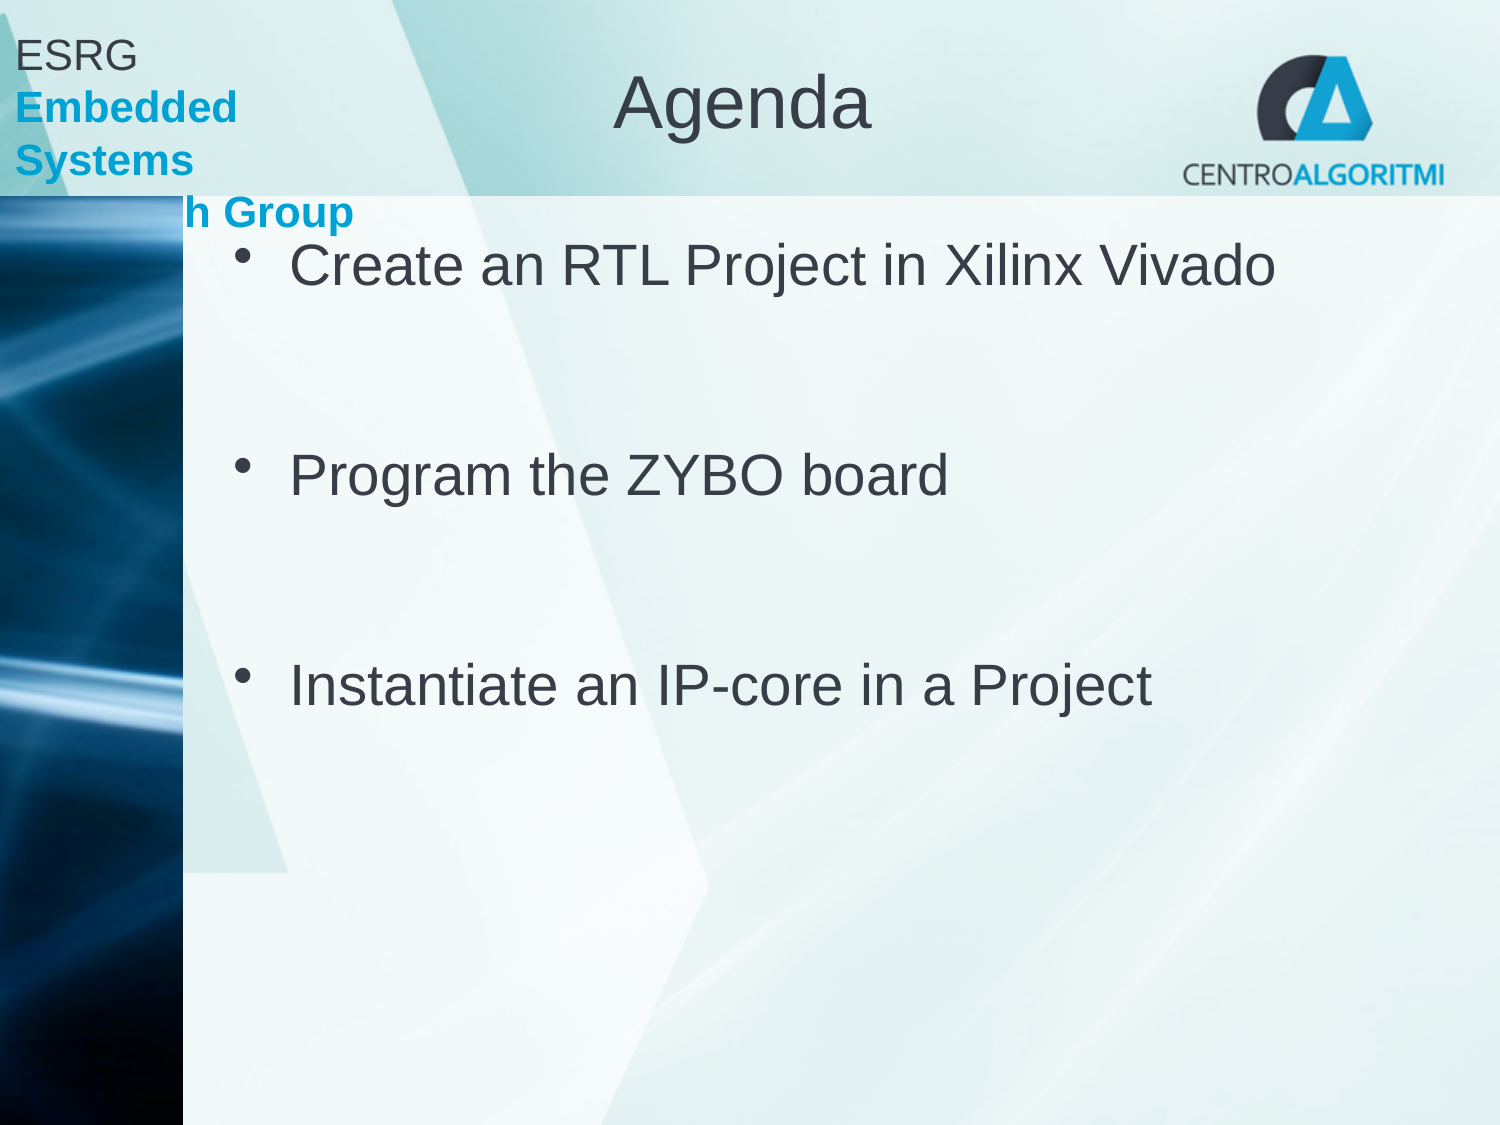

# Agenda
Create an RTL Project in Xilinx Vivado

Program the ZYBO board

Instantiate an IP-core in a Project